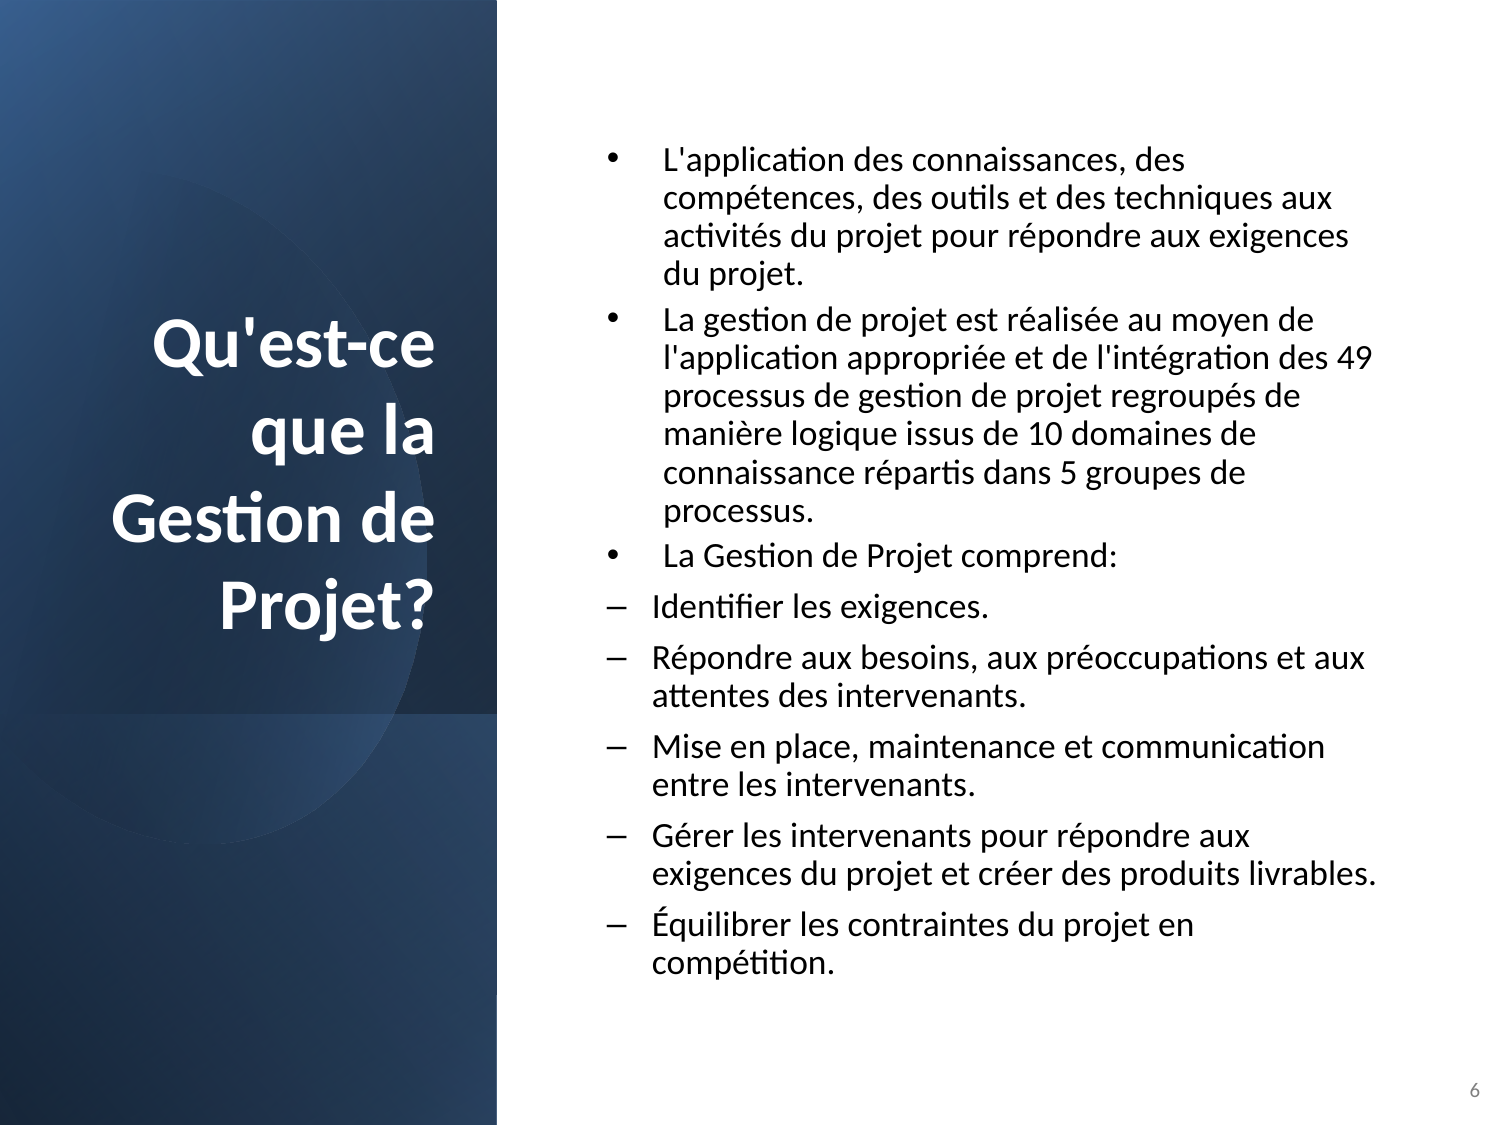

# Qu'est-ce que la Gestion de Projet?
L'application des connaissances, des compétences, des outils et des techniques aux activités du projet pour répondre aux exigences du projet.
La gestion de projet est réalisée au moyen de l'application appropriée et de l'intégration des 49 processus de gestion de projet regroupés de manière logique issus de 10 domaines de connaissance répartis dans 5 groupes de processus.
La Gestion de Projet comprend:
Identifier les exigences.
Répondre aux besoins, aux préoccupations et aux attentes des intervenants.
Mise en place, maintenance et communication entre les intervenants.
Gérer les intervenants pour répondre aux exigences du projet et créer des produits livrables.
Équilibrer les contraintes du projet en compétition.

6